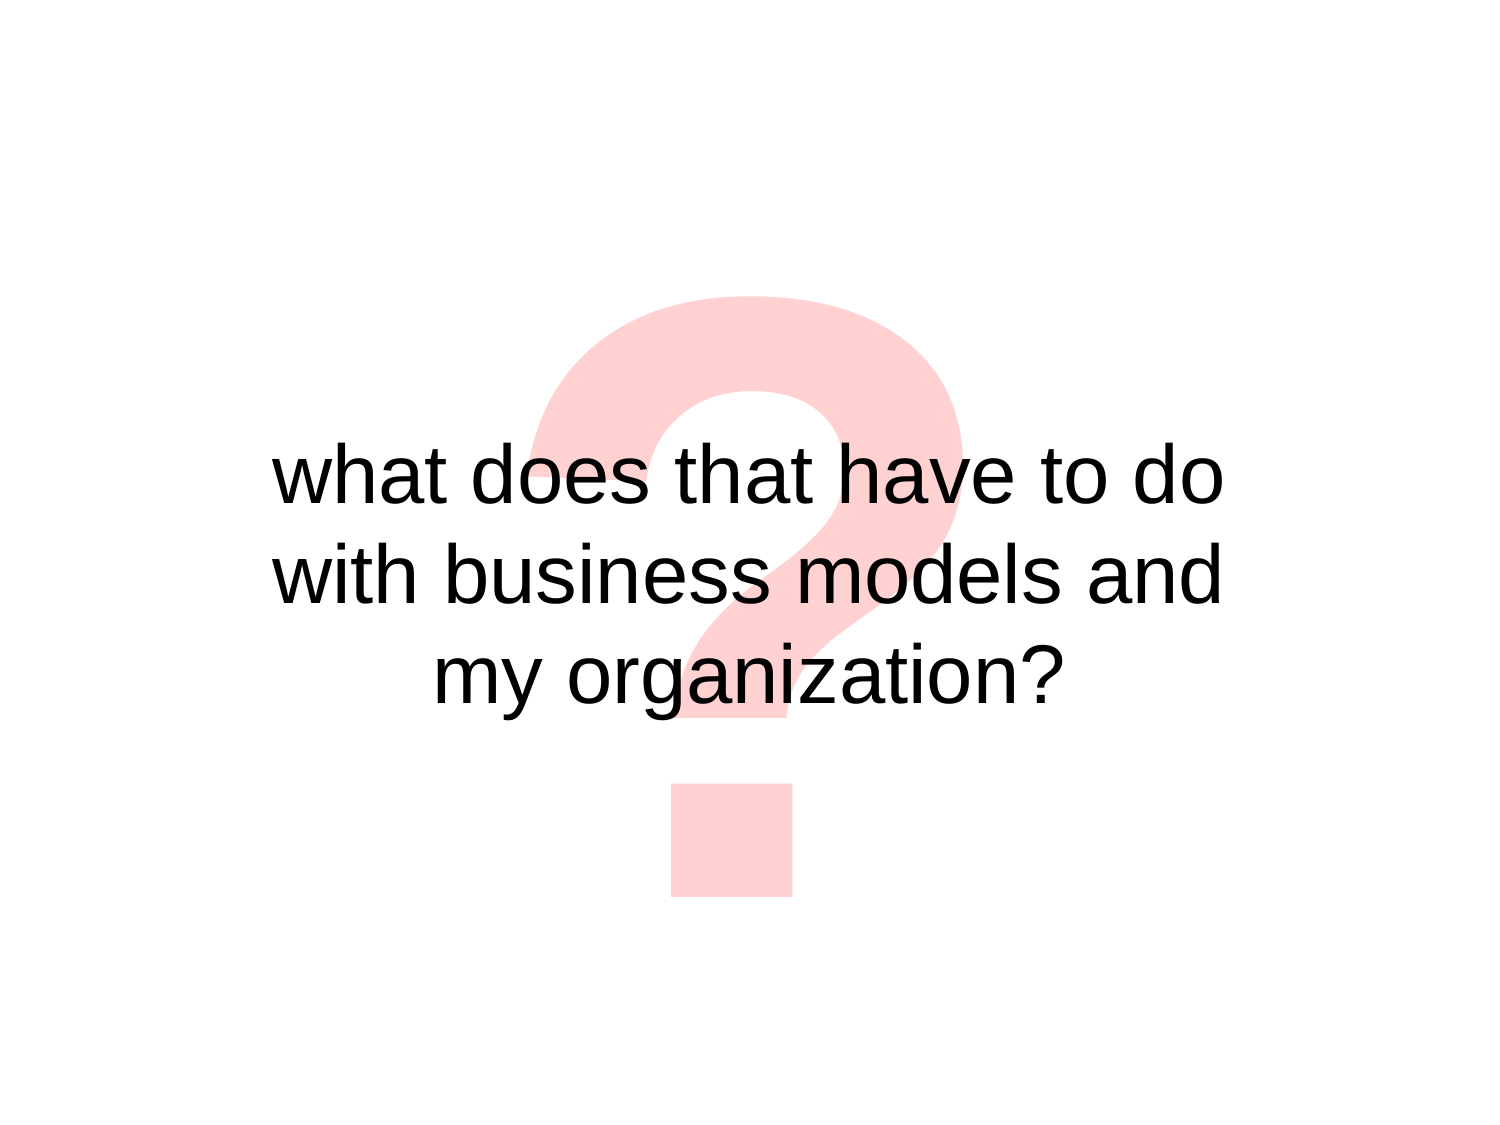

?
what does that have to do with business models and my organization?